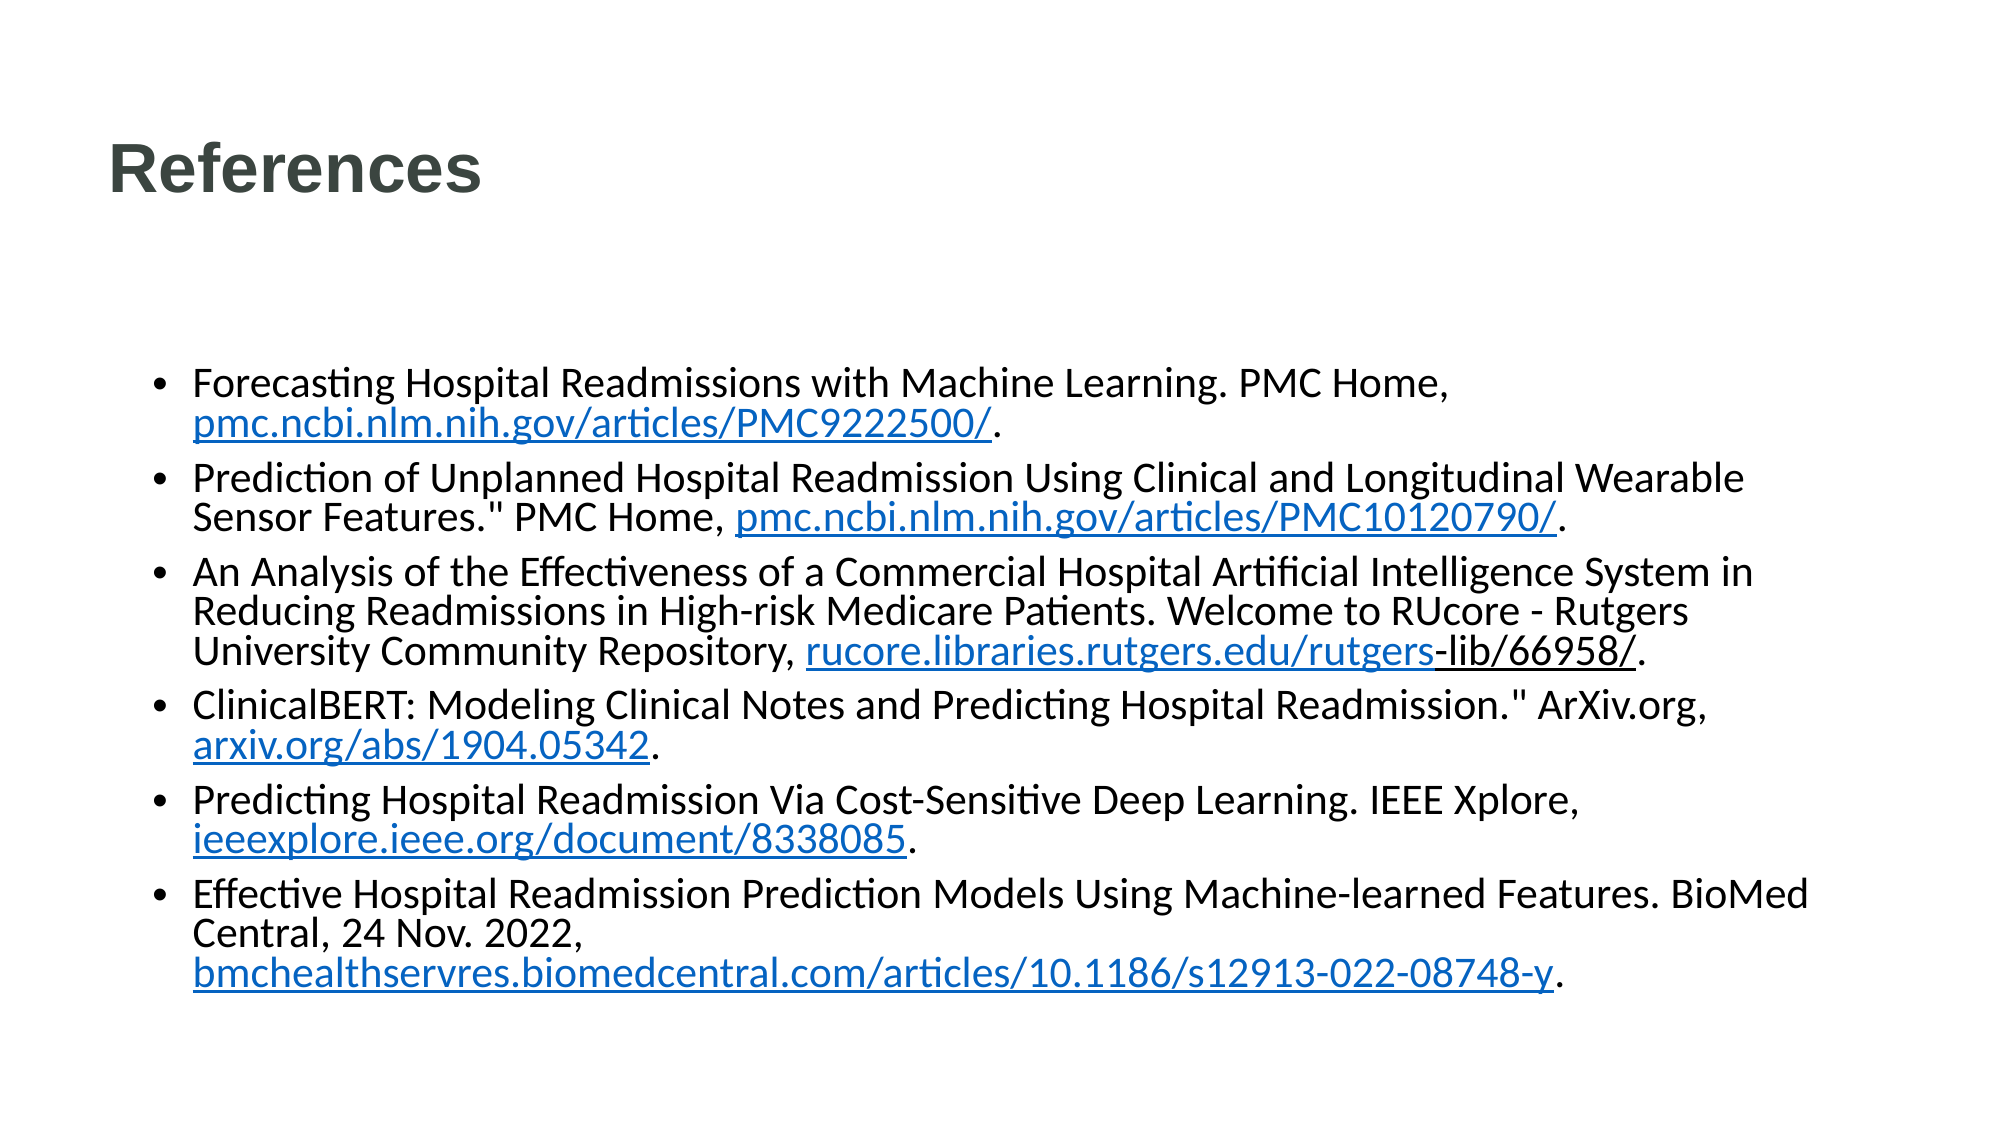

References

Forecasting Hospital Readmissions with Machine Learning. PMC Home, pmc.ncbi.nlm.nih.gov/articles/PMC9222500/.
Prediction of Unplanned Hospital Readmission Using Clinical and Longitudinal Wearable Sensor Features." PMC Home, pmc.ncbi.nlm.nih.gov/articles/PMC10120790/.
An Analysis of the Effectiveness of a Commercial Hospital Artificial Intelligence System in Reducing Readmissions in High-risk Medicare Patients. Welcome to RUcore - Rutgers University Community Repository, rucore.libraries.rutgers.edu/rutgers-lib/66958/.
ClinicalBERT: Modeling Clinical Notes and Predicting Hospital Readmission." ArXiv.org, arxiv.org/abs/1904.05342.
Predicting Hospital Readmission Via Cost-Sensitive Deep Learning. IEEE Xplore, ieeexplore.ieee.org/document/8338085.
Effective Hospital Readmission Prediction Models Using Machine-learned Features. BioMed Central, 24 Nov. 2022, bmchealthservres.biomedcentral.com/articles/10.1186/s12913-022-08748-y.